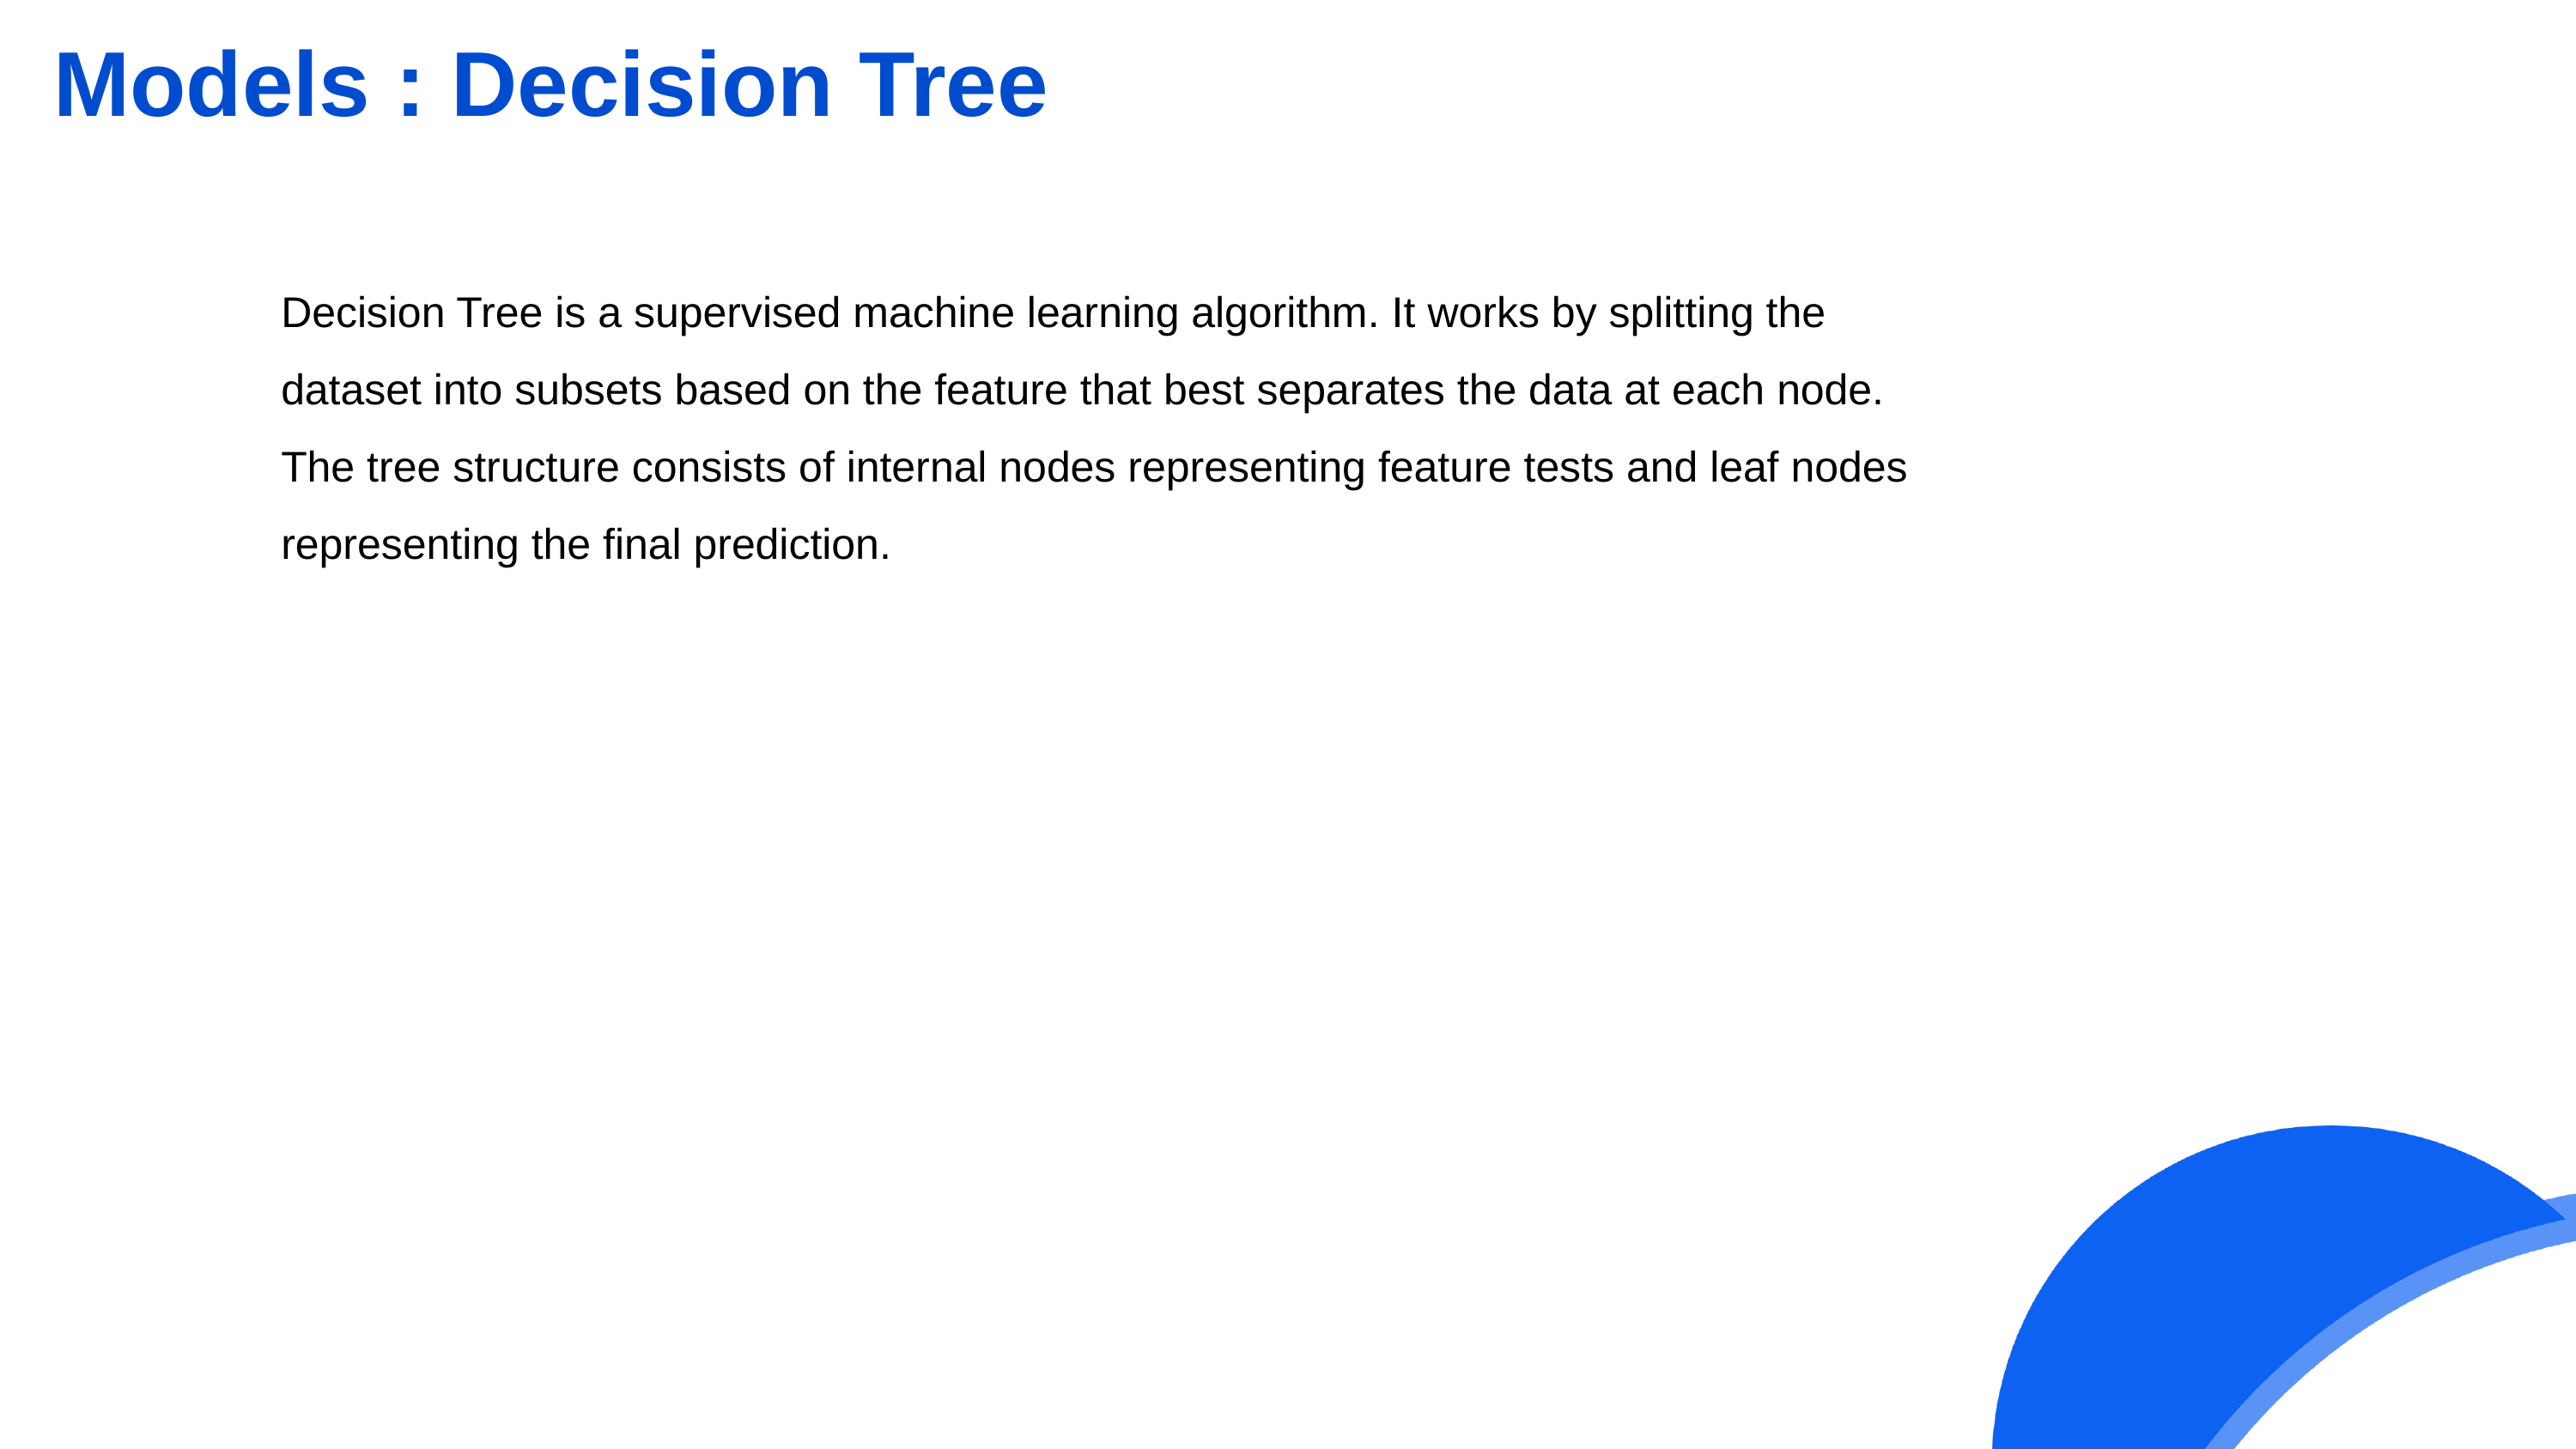

Models : Decision Tree
Decision Tree is a supervised machine learning algorithm. It works by splitting the
dataset into subsets based on the feature that best separates the data at each node.
The tree structure consists of internal nodes representing feature tests and leaf nodes
representing the final prediction.